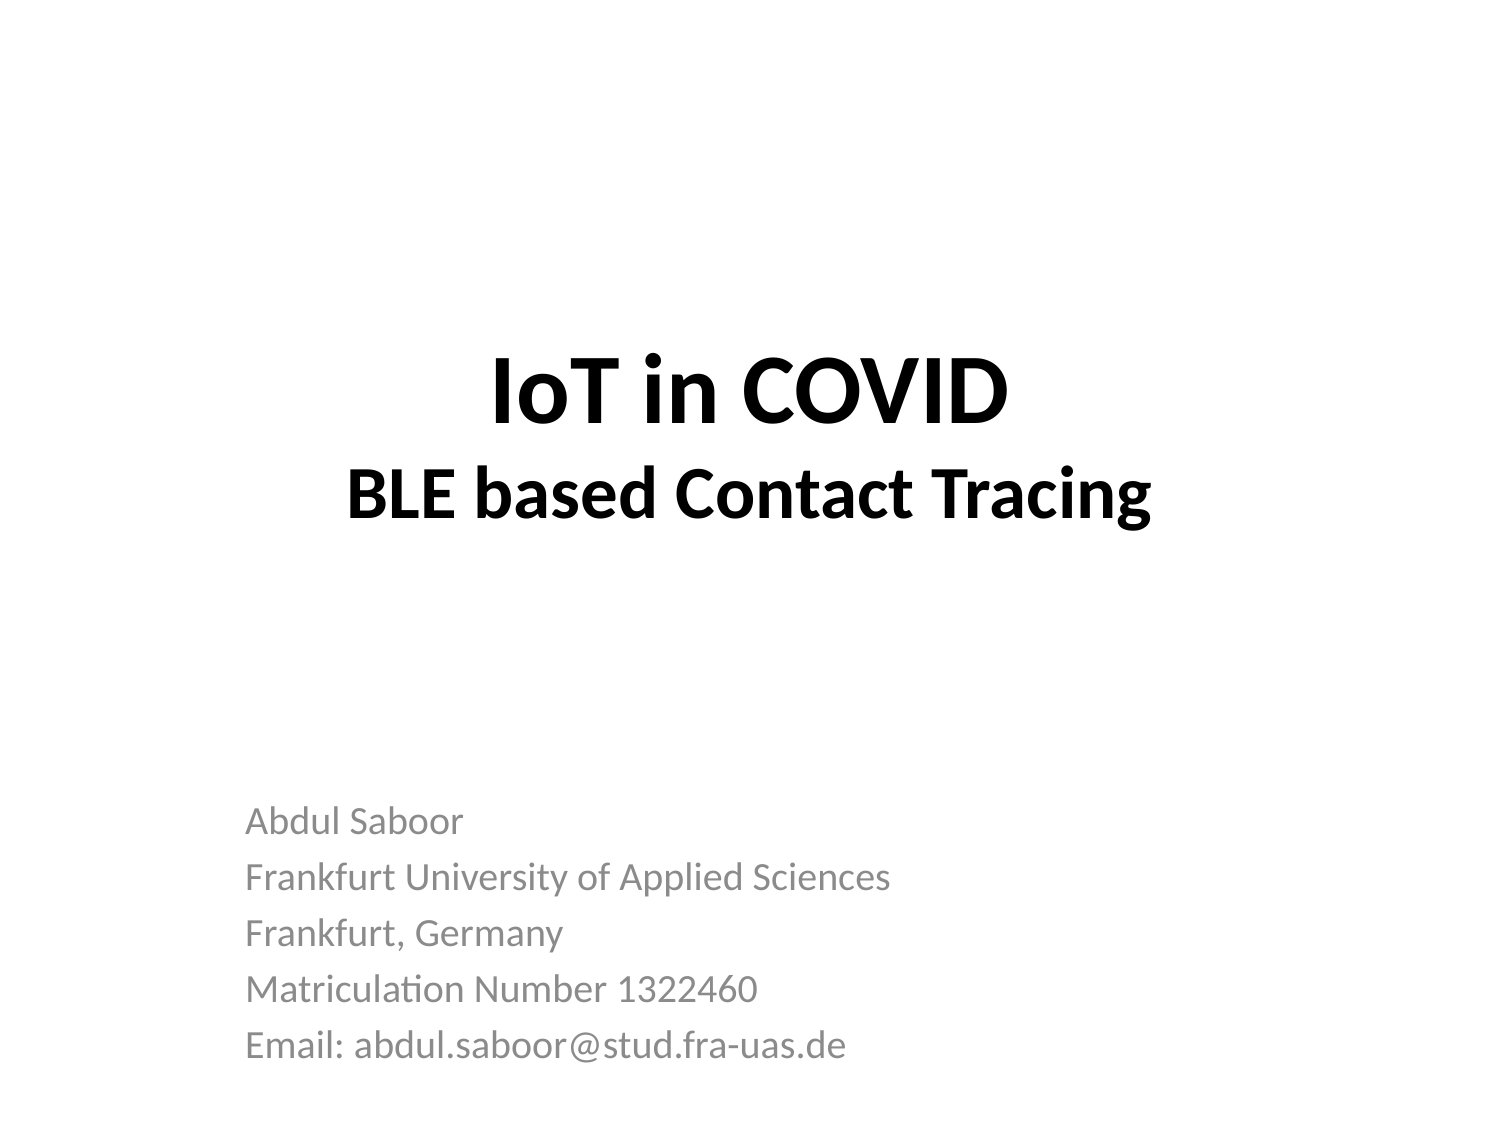

# IoT in COVID BLE based Contact Tracing
Abdul Saboor
Frankfurt University of Applied Sciences
Frankfurt, Germany
Matriculation Number 1322460
Email: abdul.saboor@stud.fra-uas.de